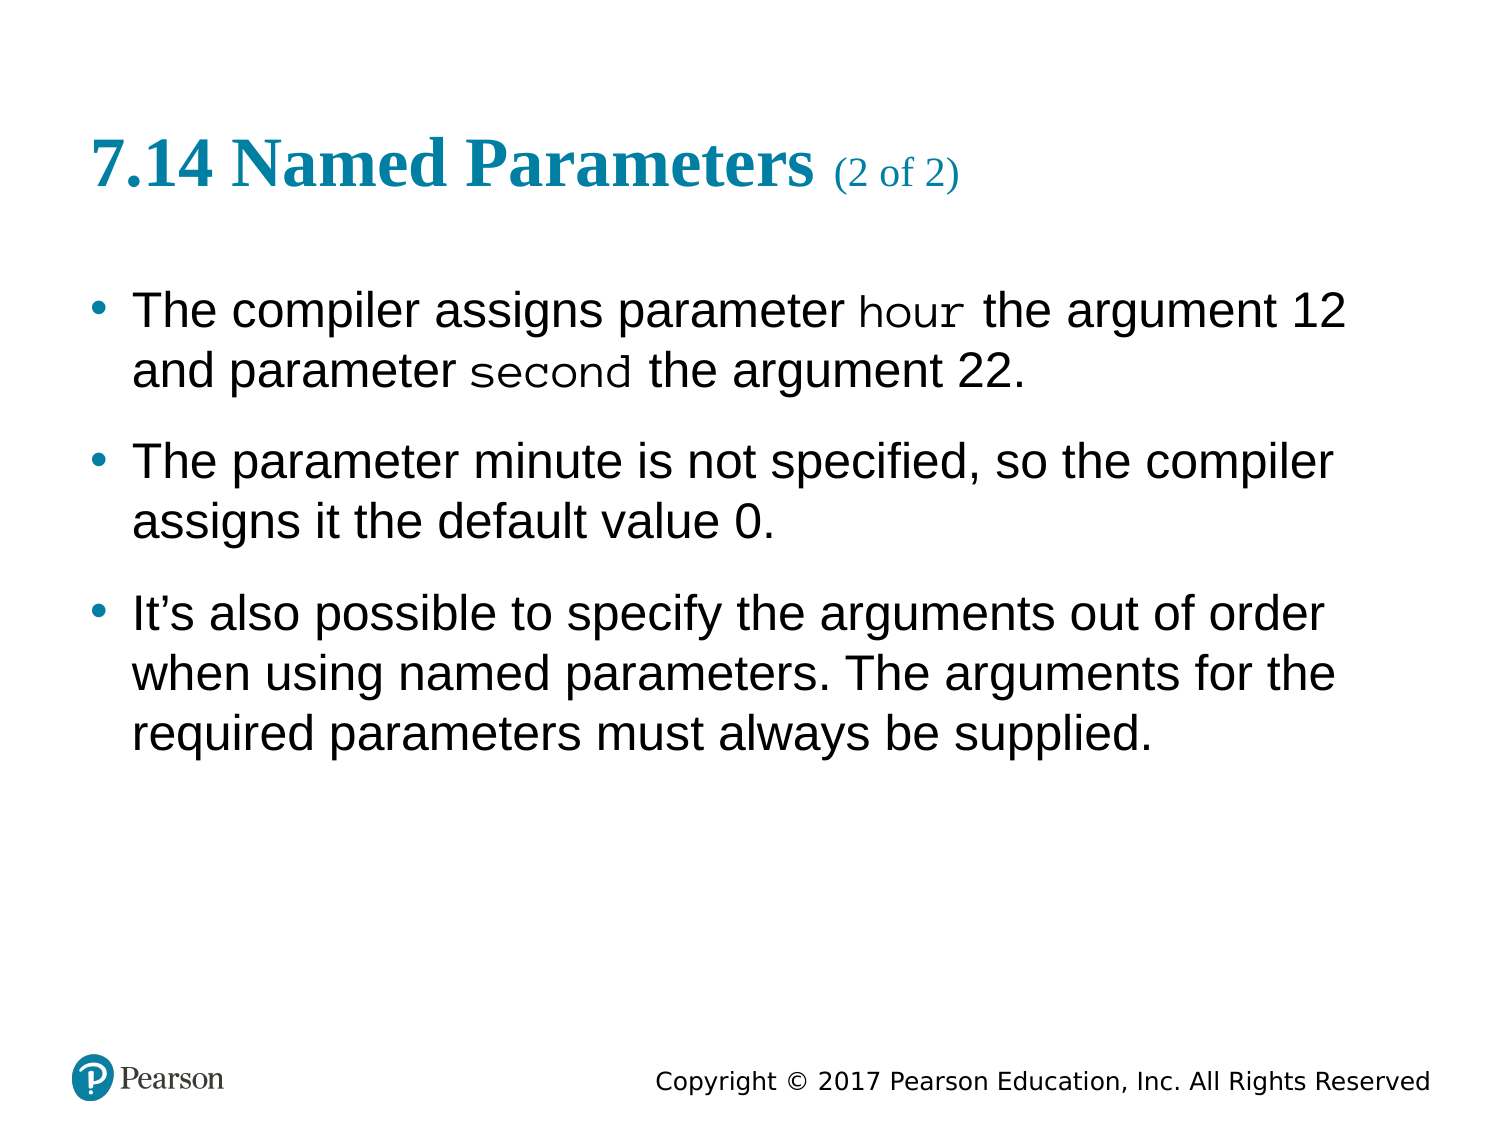

# 7.14 Named Parameters (2 of 2)
The compiler assigns parameter hour the argument 12 and parameter second the argument 22.
The parameter minute is not specified, so the compiler assigns it the default value 0.
It’s also possible to specify the arguments out of order when using named parameters. The arguments for the required parameters must always be supplied.